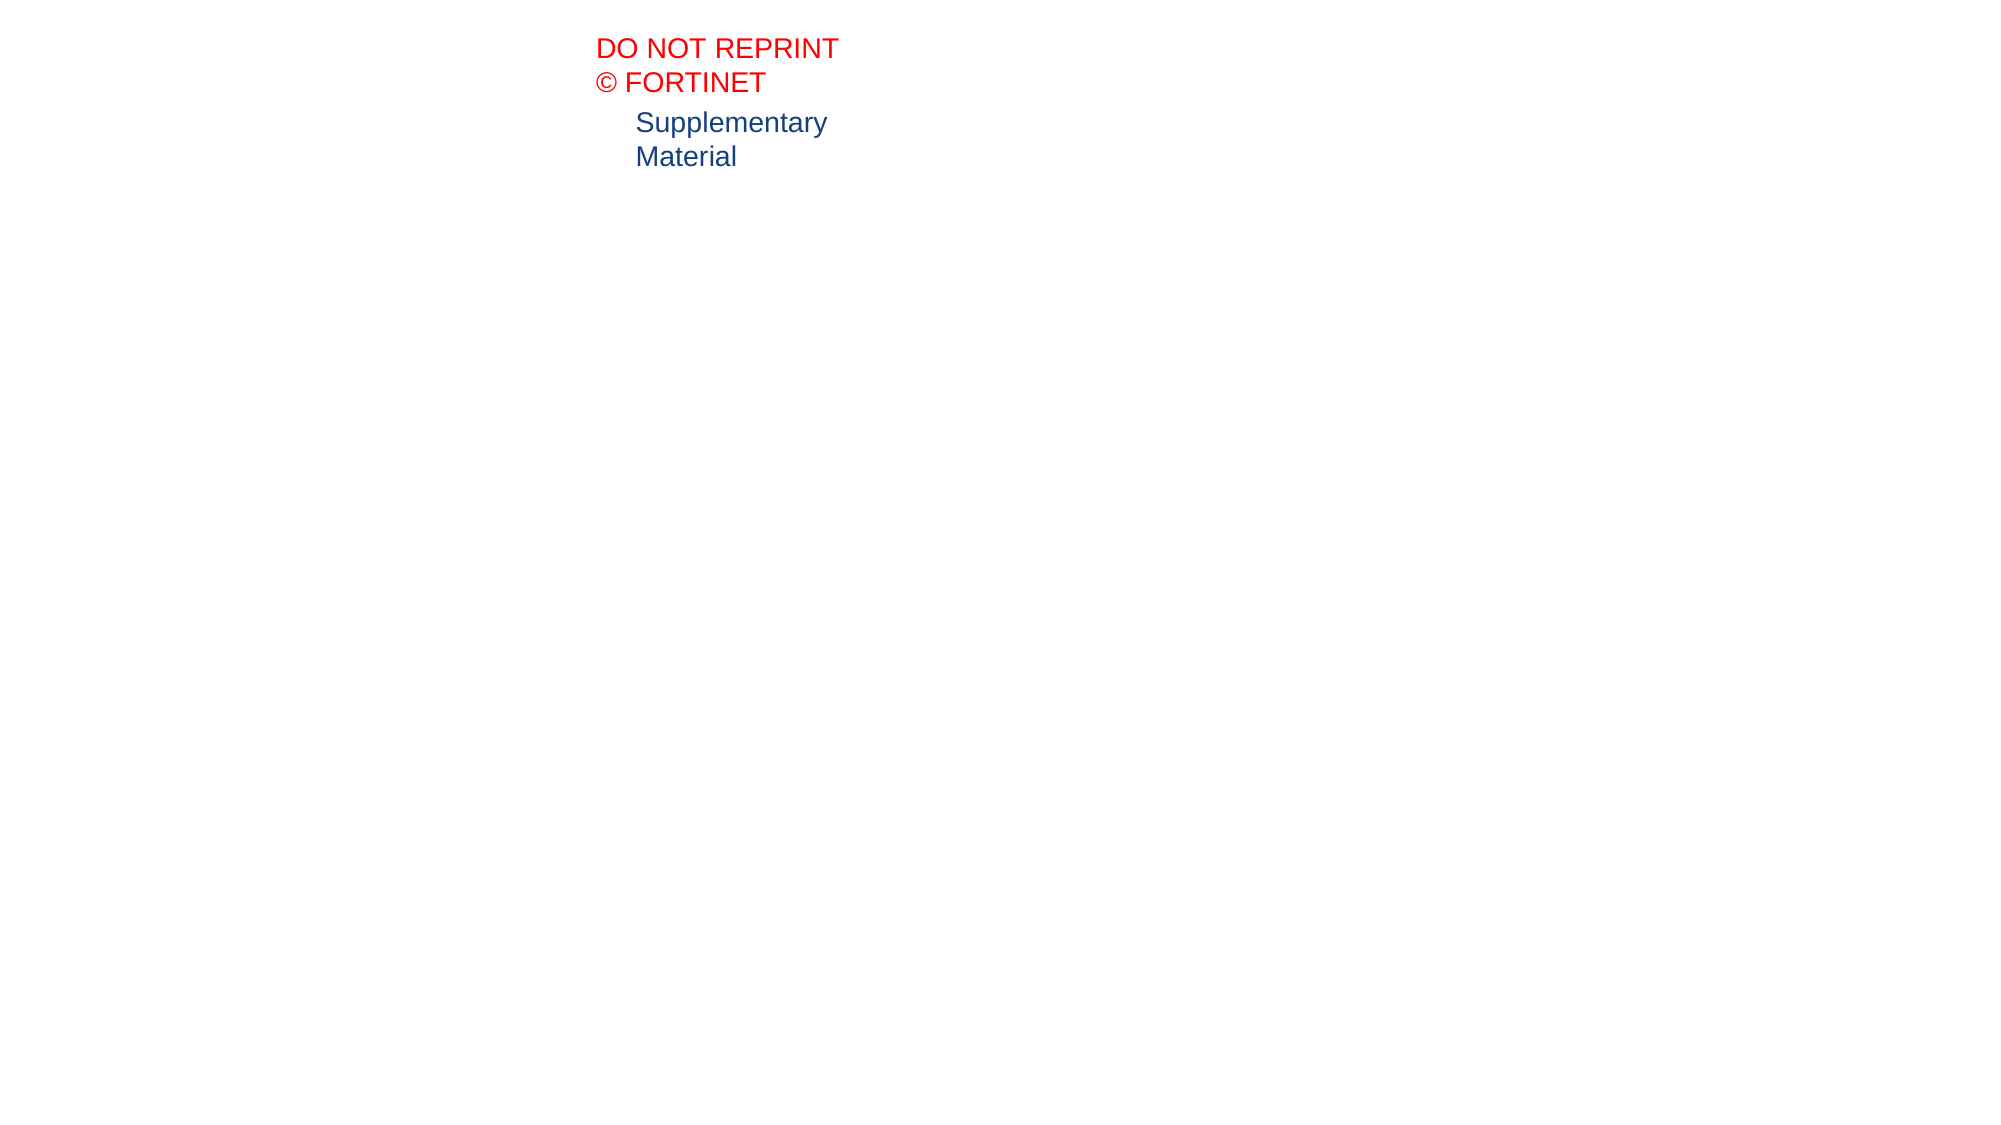

DO NOT REPRINT
© FORTINET
Supplementary Material
FortiAnalyzer 6.2 Study Guide
58